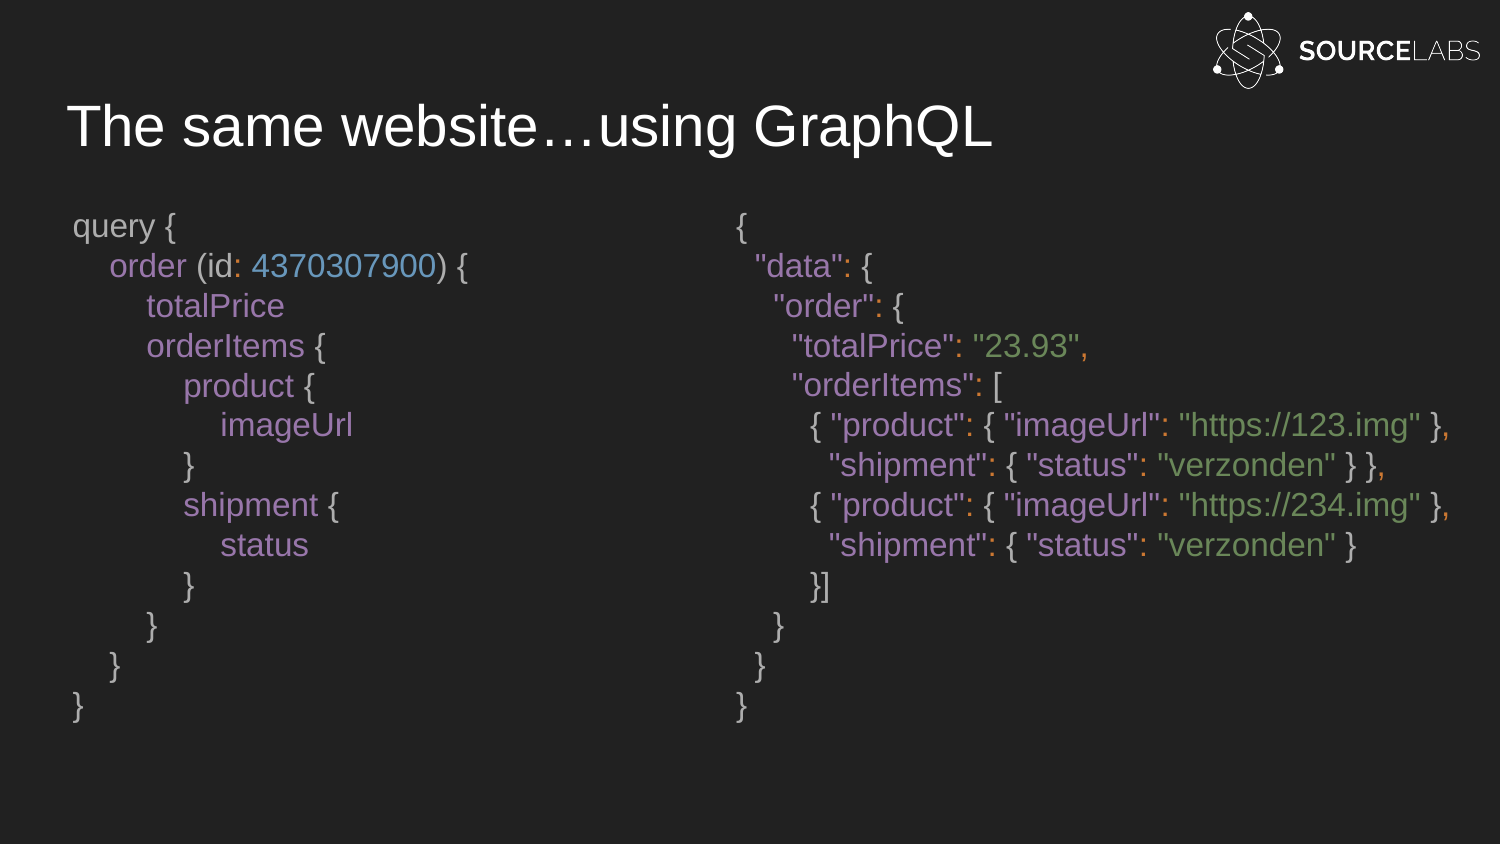

# The same website…using GraphQL
query {
    order (id: 4370307900) {
        totalPrice
        orderItems {
            product {
                imageUrl
            }
            shipment {
                status
            }
        }
    }
}
{
  "data": {
    "order": {
      "totalPrice": "23.93",
      "orderItems": [
        { "product": { "imageUrl": "https://123.img" },
          "shipment": { "status": "verzonden" } },
        { "product": { "imageUrl": "https://234.img" },
          "shipment": { "status": "verzonden" }
        }]
    }
  }
}